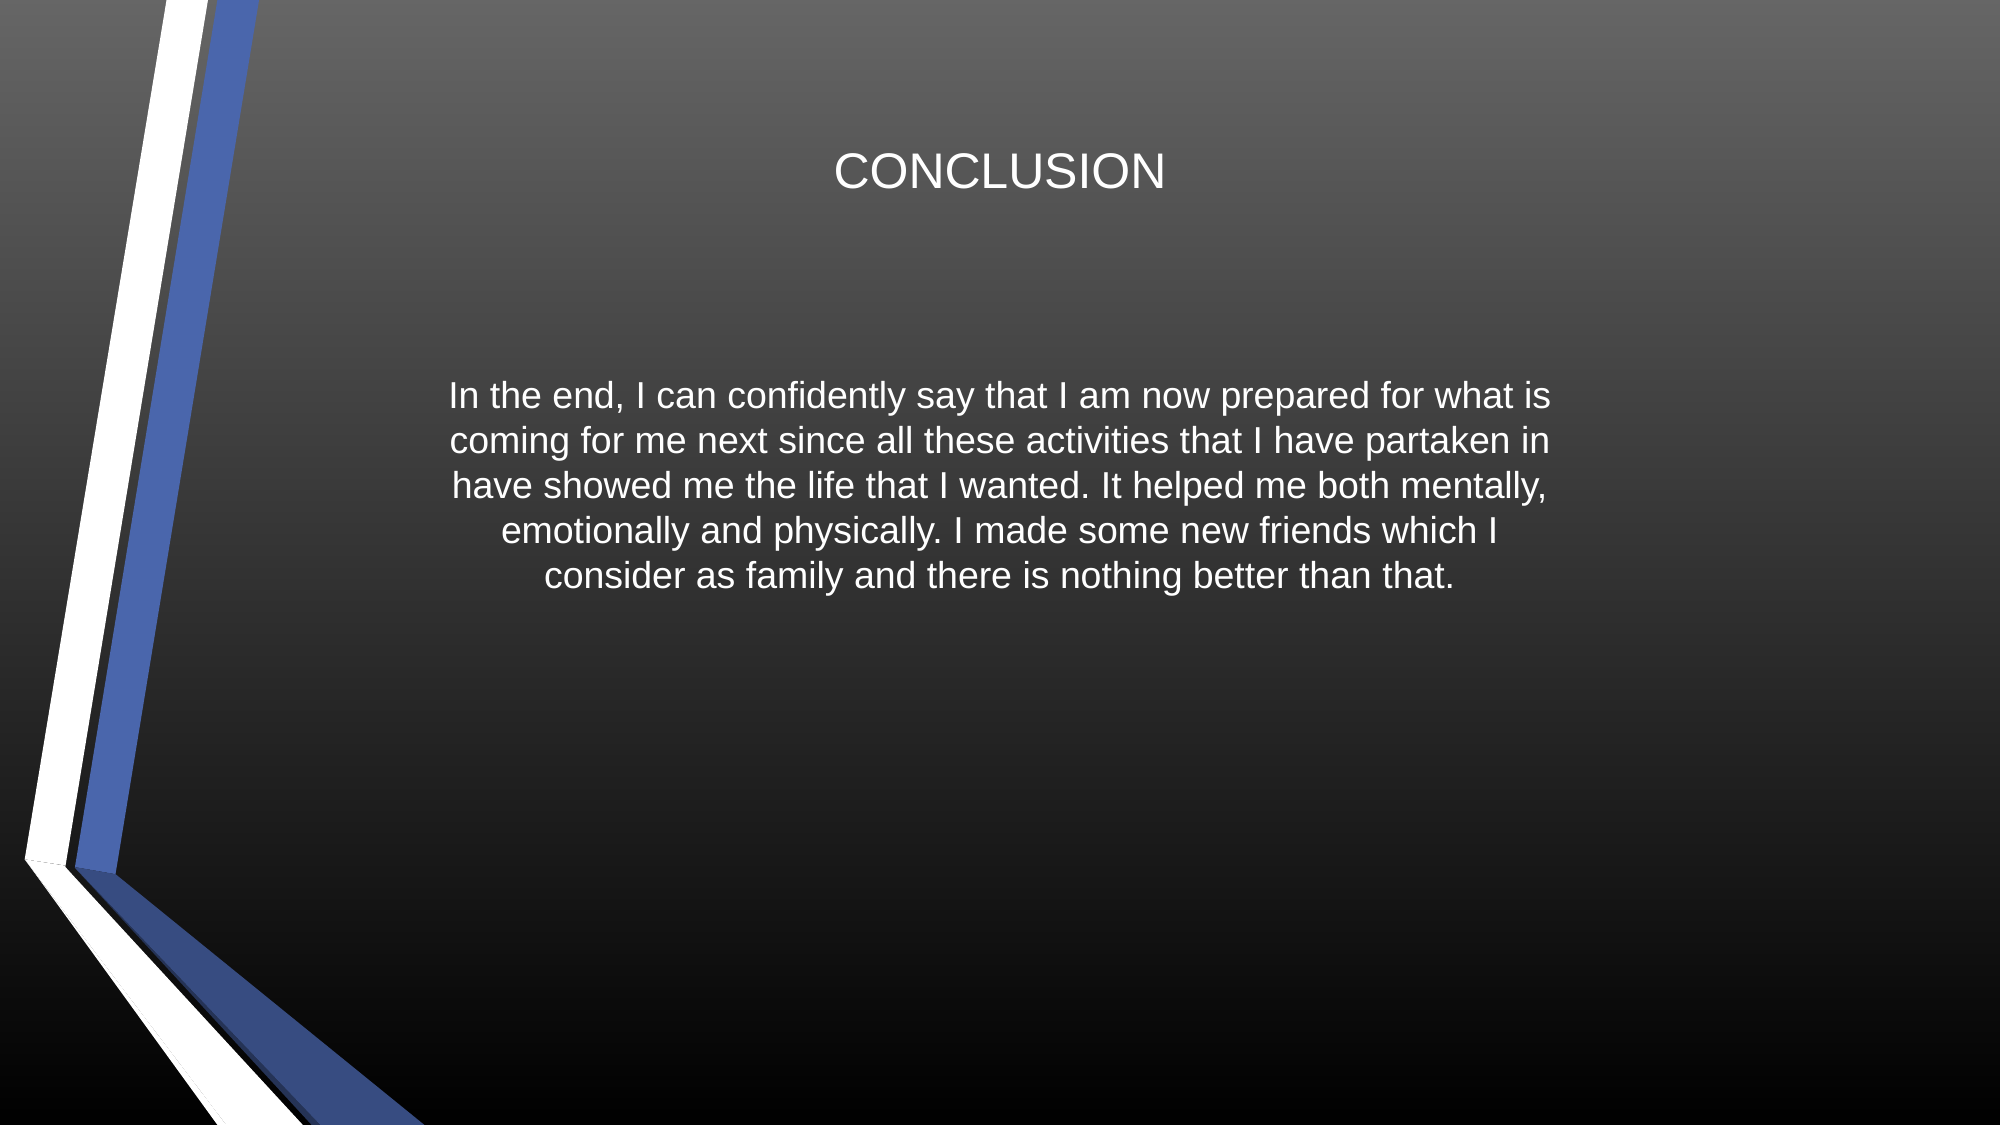

# CONCLUSION
In the end, I can confidently say that I am now prepared for what is coming for me next since all these activities that I have partaken in have showed me the life that I wanted. It helped me both mentally, emotionally and physically. I made some new friends which I consider as family and there is nothing better than that.